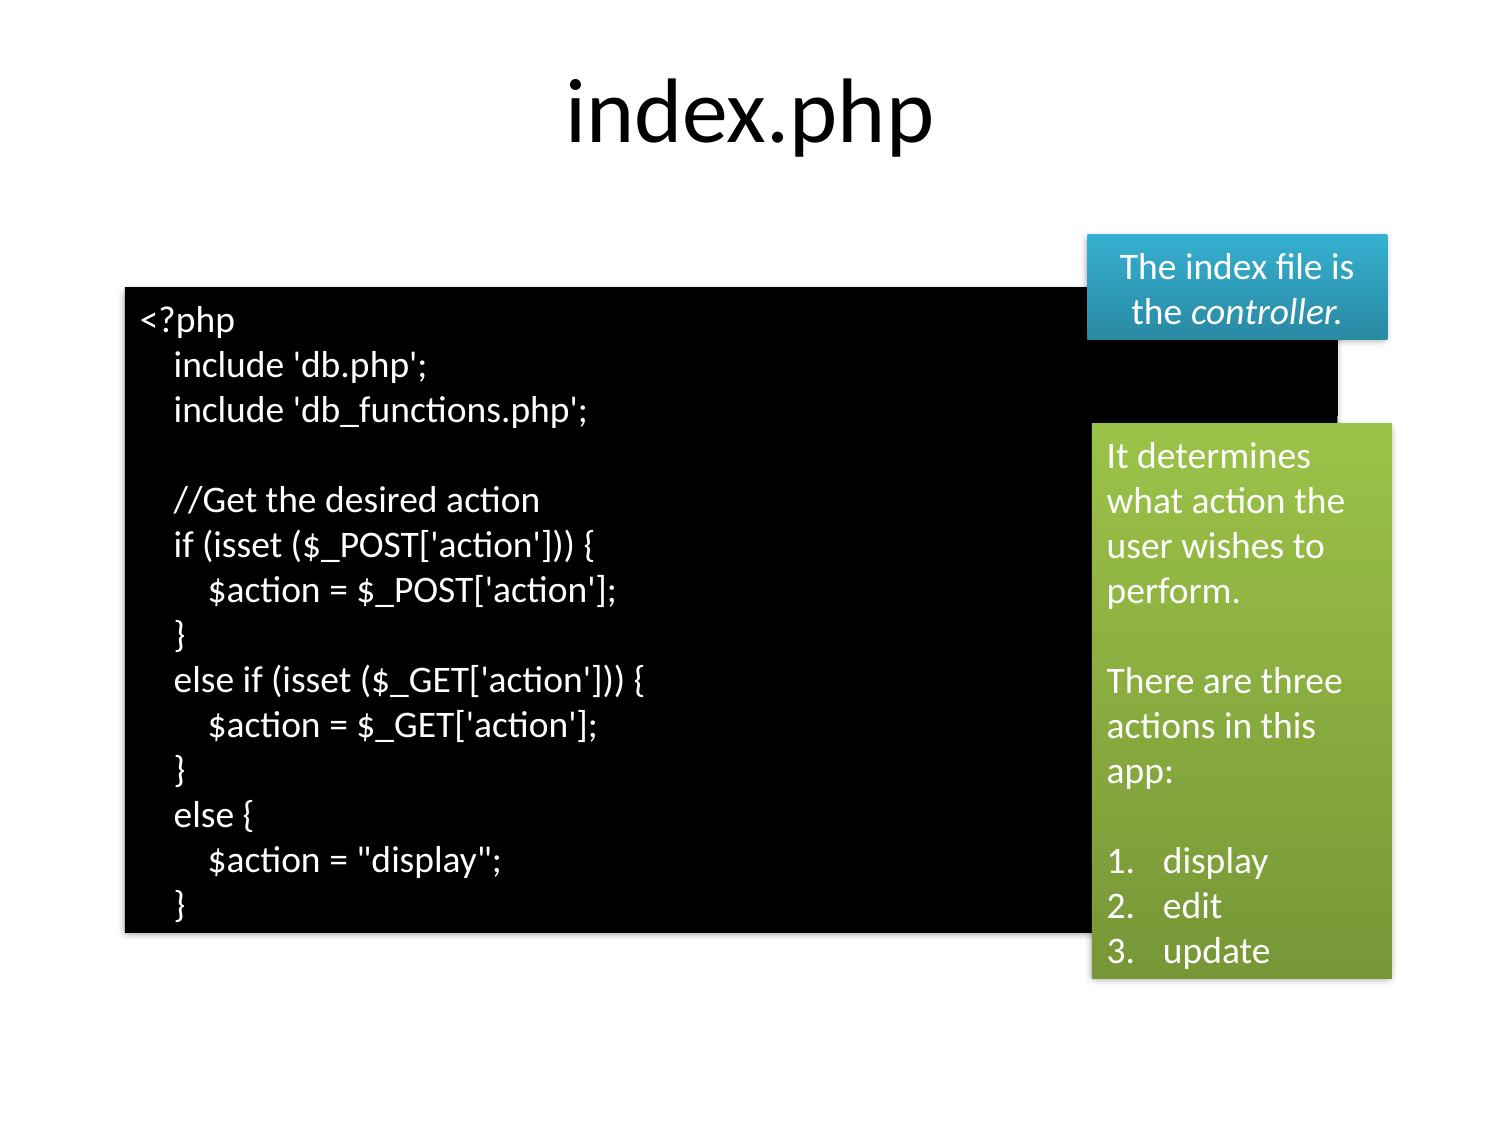

# index.php
The index file is the controller.
<?php
    include 'db.php';
    include 'db_functions.php';

    //Get the desired action
    if (isset ($_POST['action'])) {
        $action = $_POST['action'];
    }
    else if (isset ($_GET['action'])) {
        $action = $_GET['action'];
    }
    else {
        $action = "display";
    }
It determines what action the user wishes to perform.

There are three actions in this app:

display
edit
update